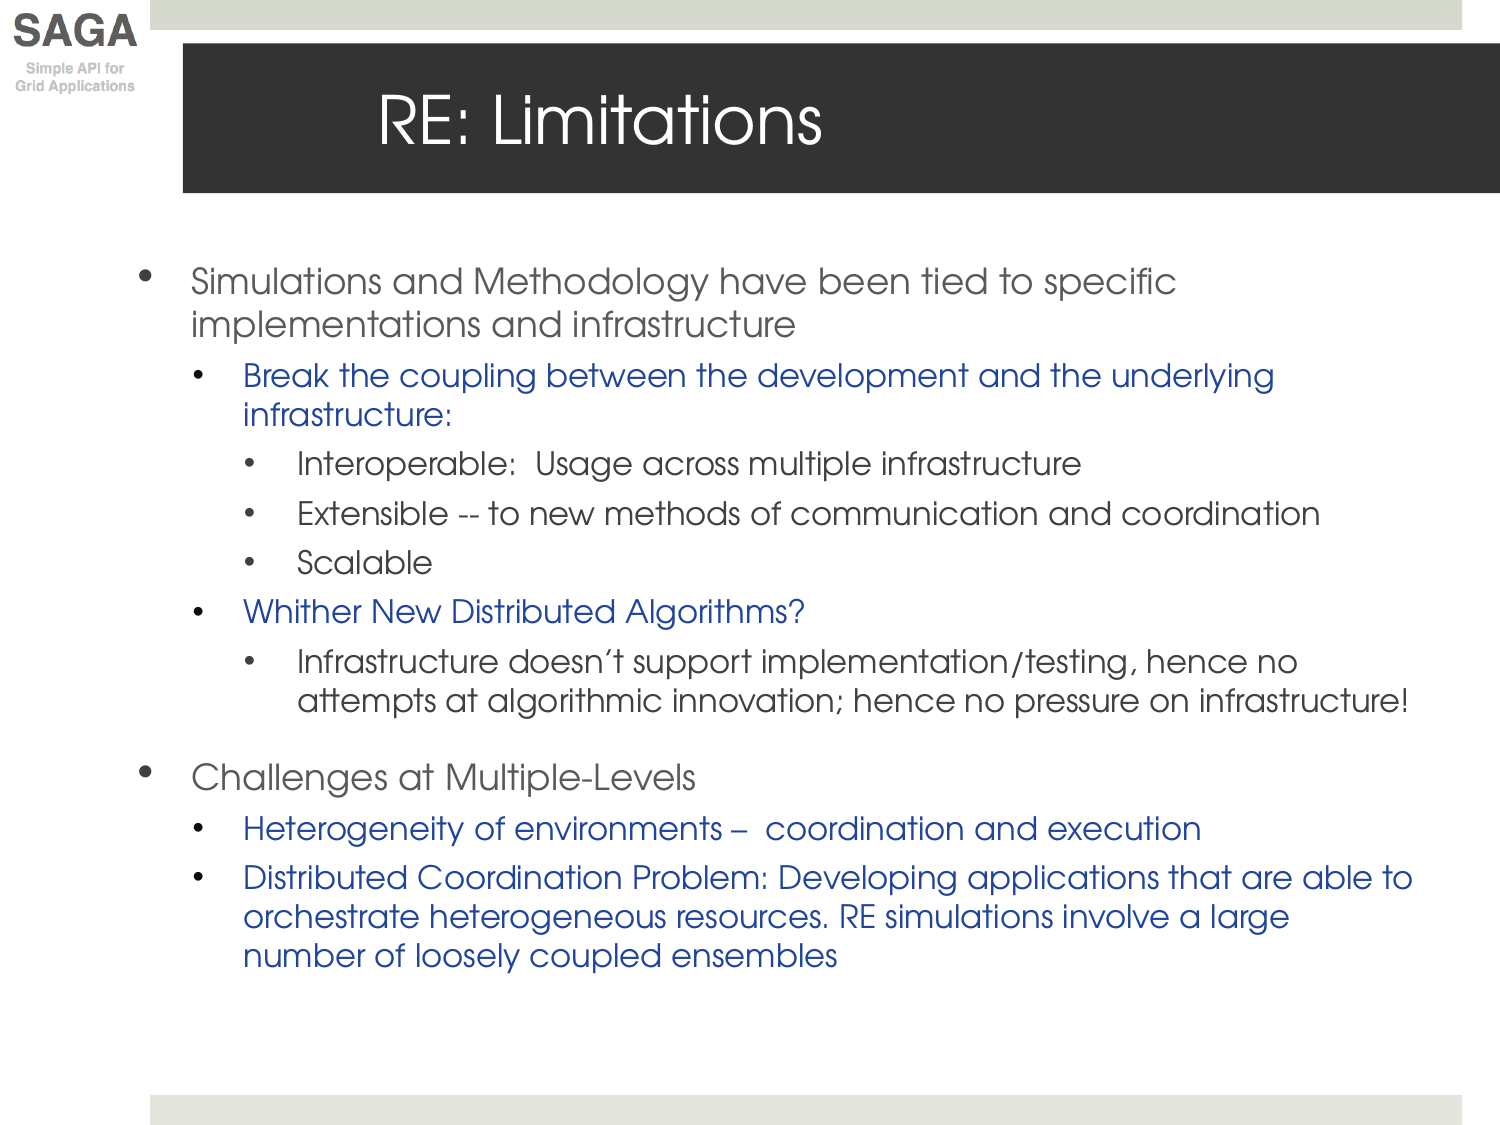

# RE: Limitations
Simulations and Methodology have been tied to specific implementations and infrastructure
Break the coupling between the development and the underlying infrastructure:
Interoperable:  Usage across multiple infrastructure
Extensible -- to new methods of communication and coordination
Scalable
Whither New Distributed Algorithms?
Infrastructure doesn’t support implementation/testing, hence no attempts at algorithmic innovation; hence no pressure on infrastructure!
Challenges at Multiple-Levels
Heterogeneity of environments –  coordination and execution
Distributed Coordination Problem: Developing applications that are able to orchestrate heterogeneous resources. RE simulations involve a large number of loosely coupled ensembles